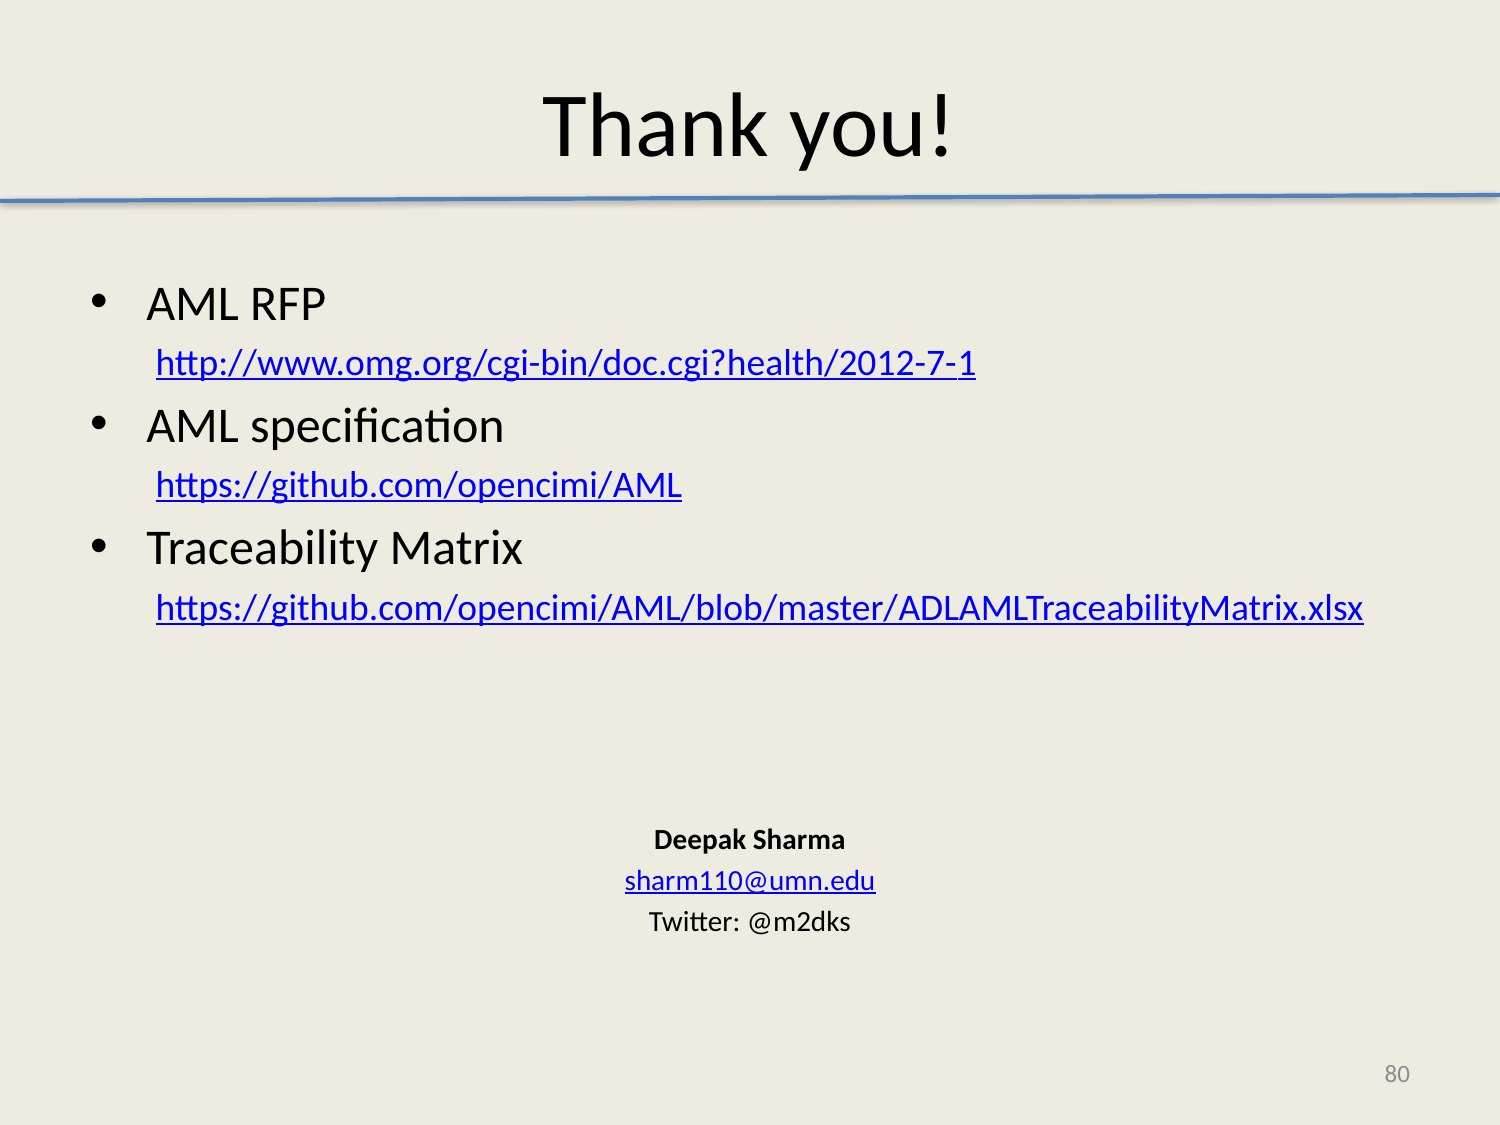

# Thank you!

AML RFP
http://www.omg.org/cgi-bin/doc.cgi?health/2012-7-1
AML specification
https://github.com/opencimi/AML
Traceability Matrix
https://github.com/opencimi/AML/blob/master/ADLAMLTraceabilityMatrix.xlsx

Deepak Sharma
sharm110@umn.edu
Twitter: @m2dks

80